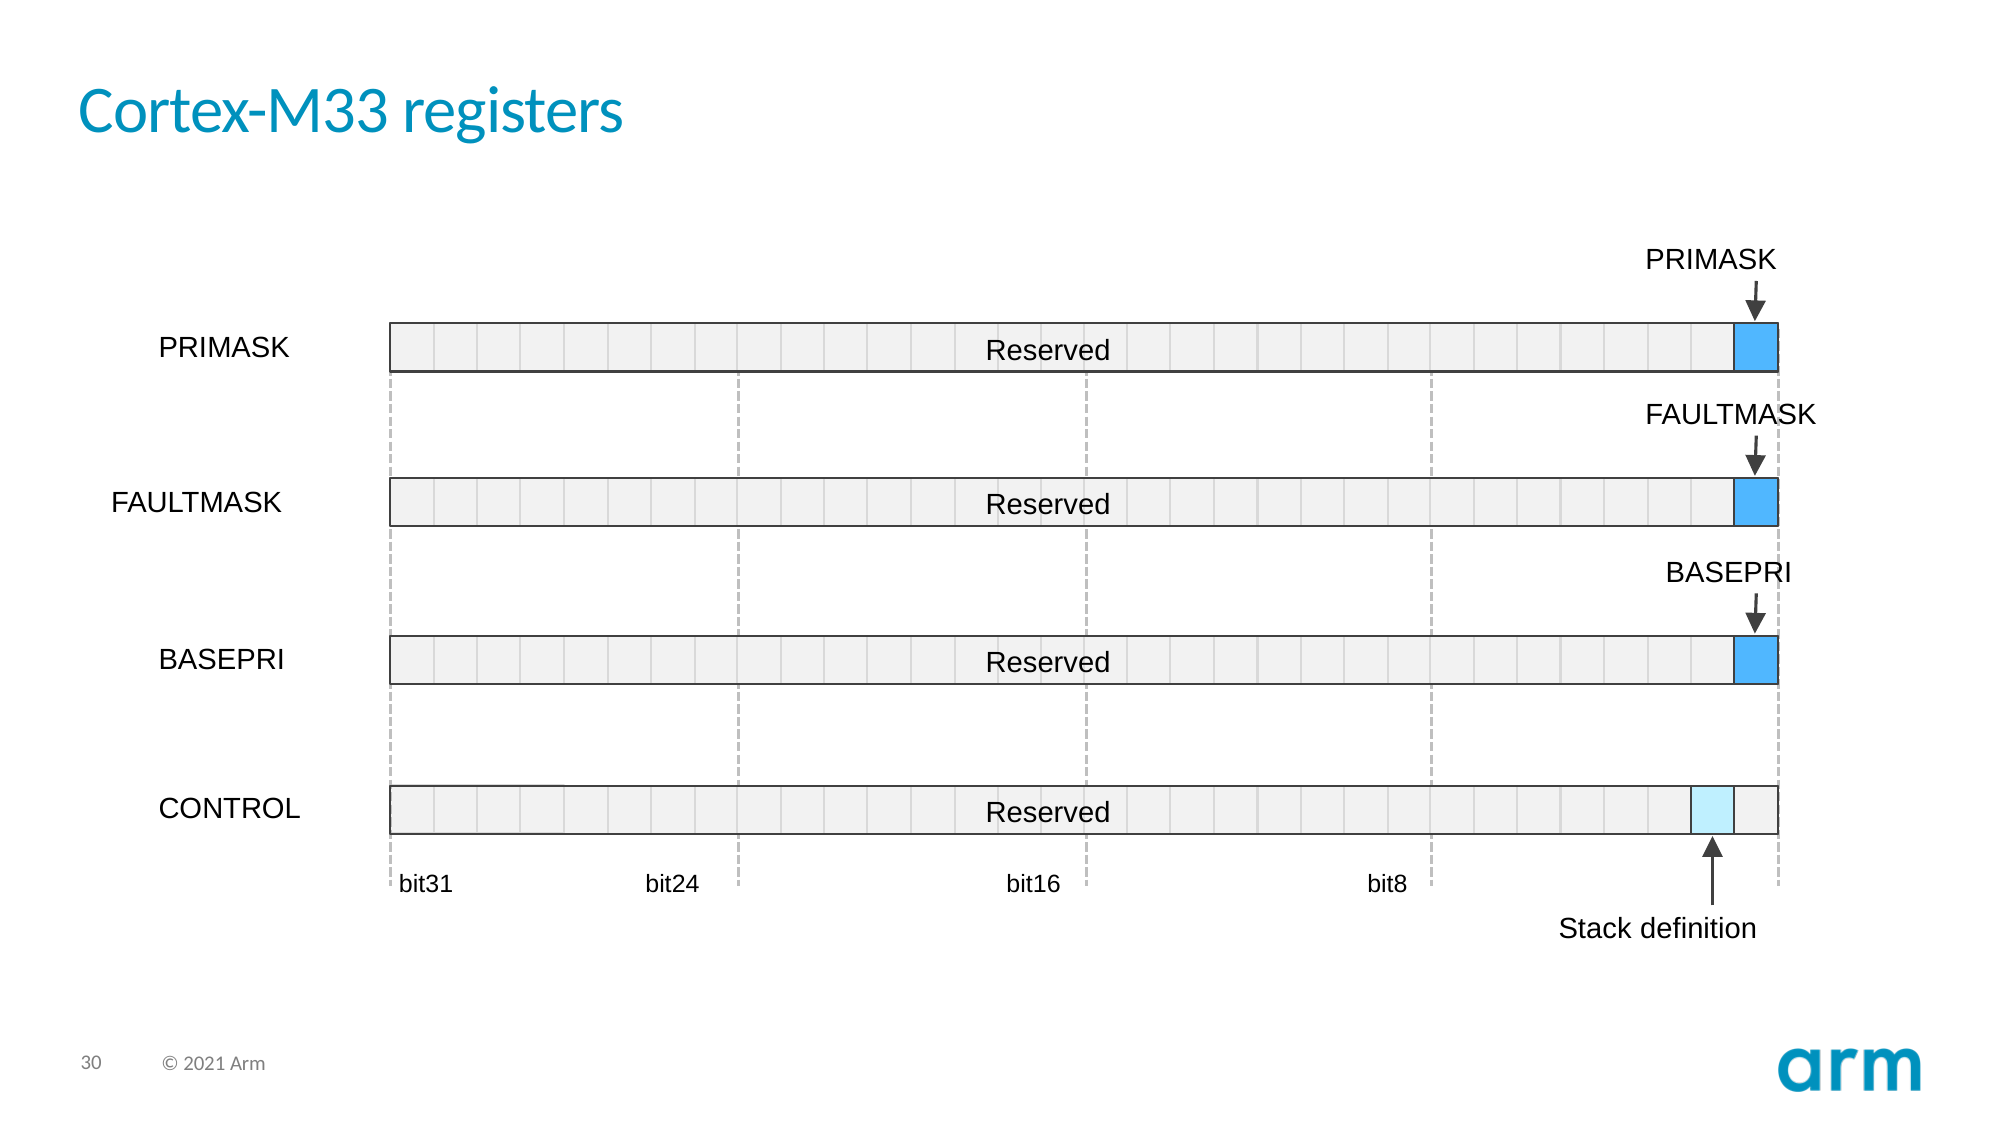

# Cortex-M33 registers
PRIMASK
PRIMASK

Reserved
FAULTMASK
FAULTMASK

Reserved
BASEPRI
BASEPRI

Reserved
CONTROL

Reserved

bit31
bit24
bit16
bit8
Stack definition